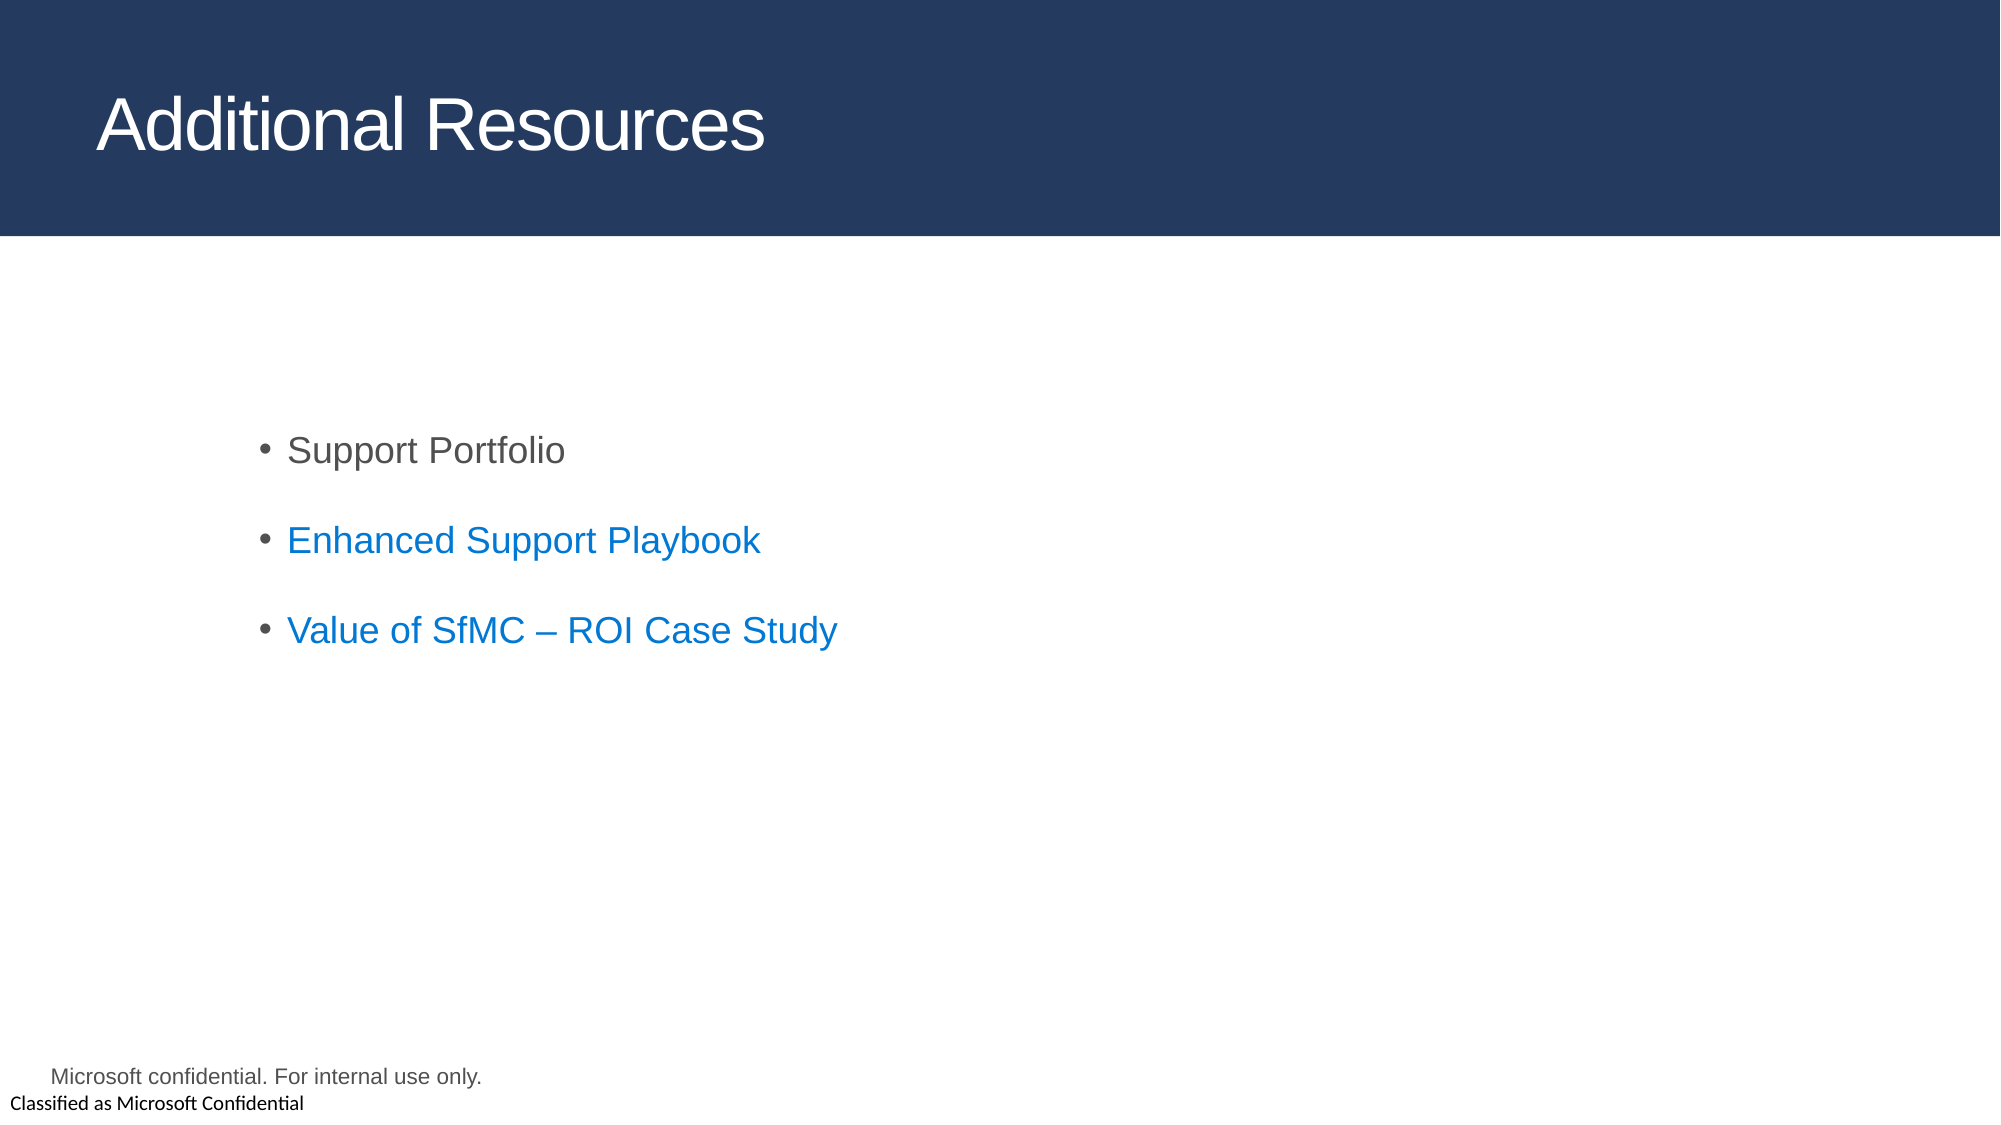

# Additional Resources
Support Portfolio
Enhanced Support Playbook

Value of SfMC – ROI Case Study